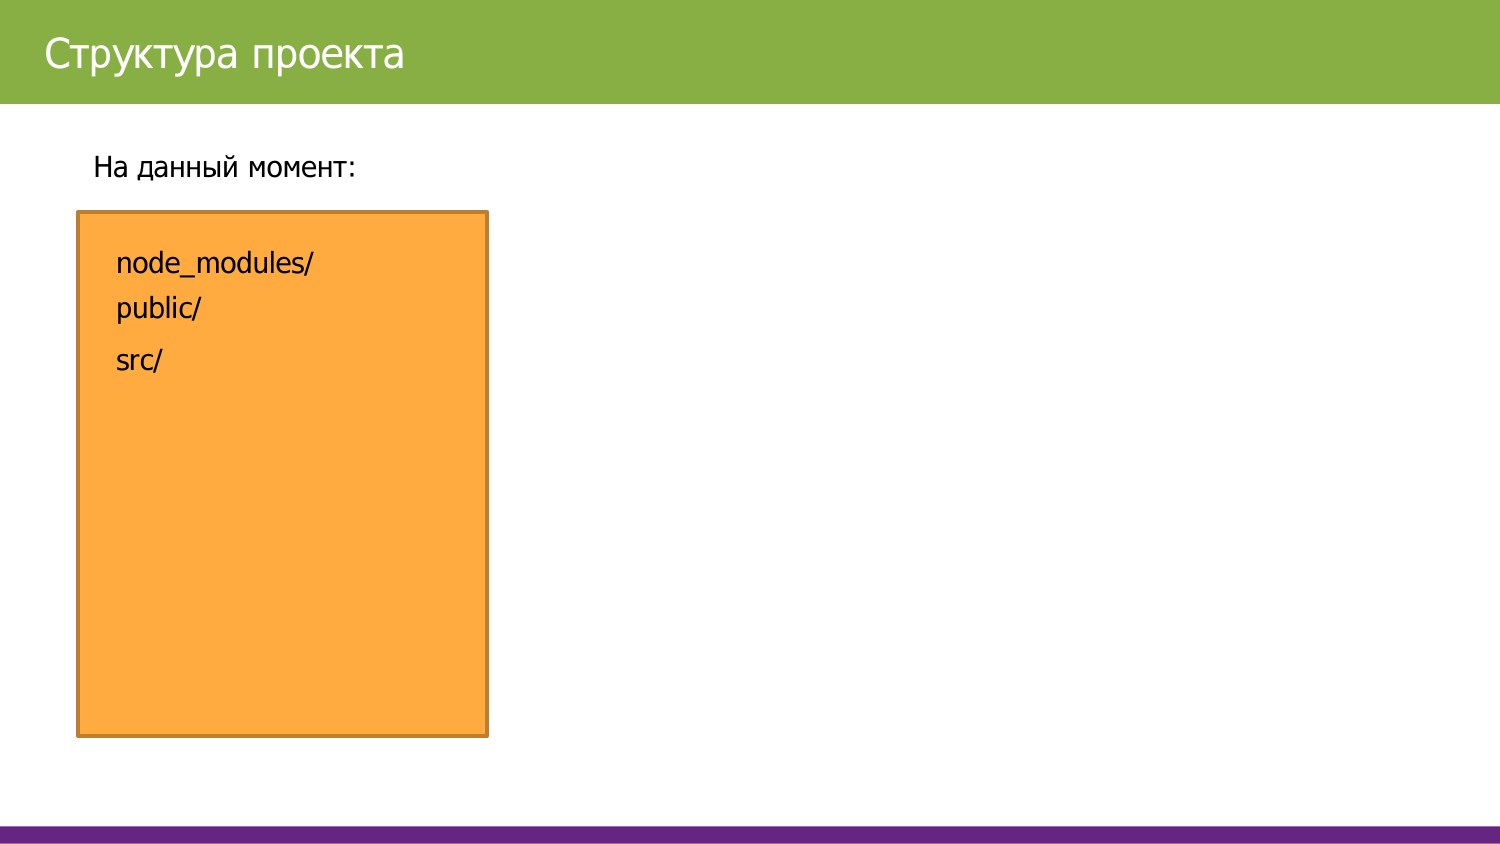

Структура проекта
На данный момент:

node_modules/
public/
src/